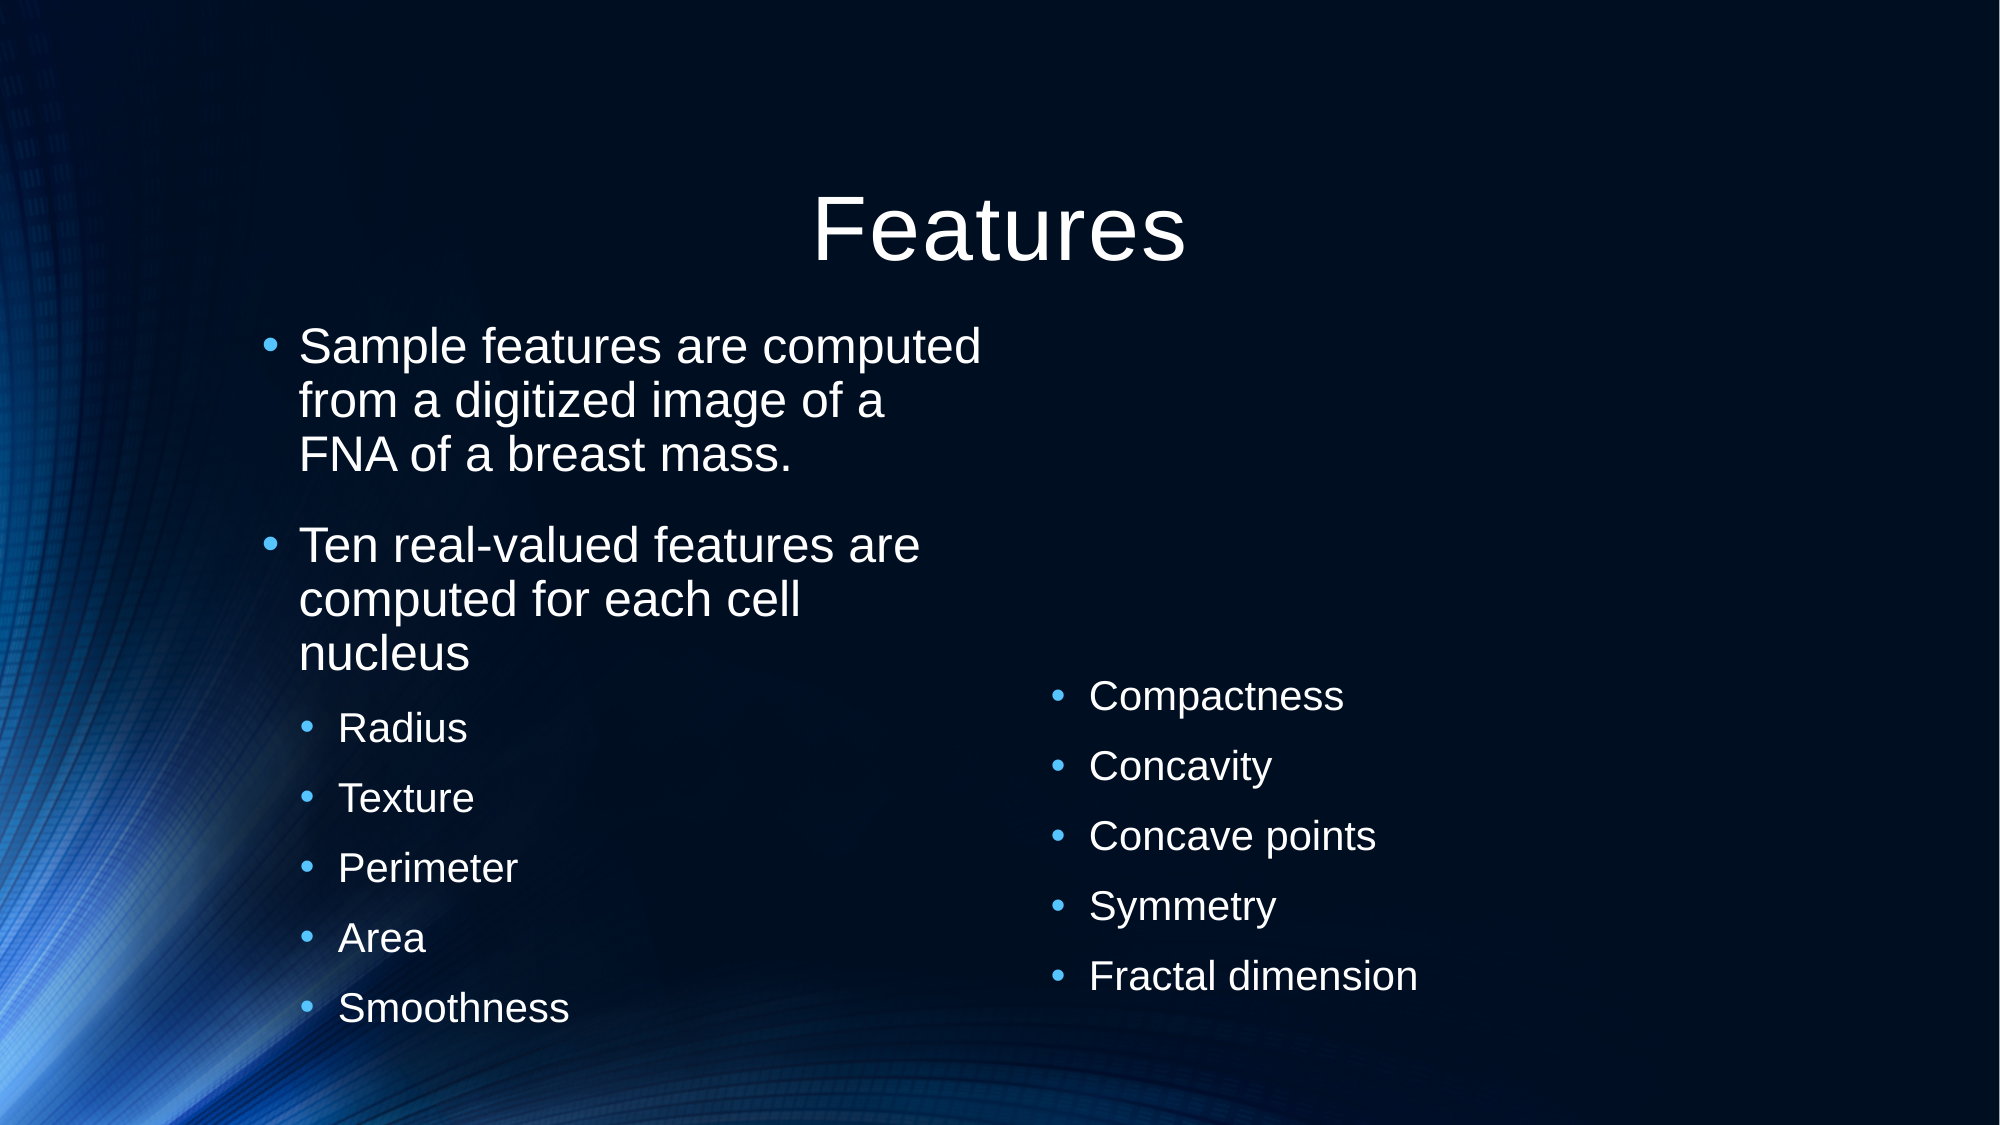

# Features
Sample features are computed from a digitized image of a FNA of a breast mass.
Ten real-valued features are computed for each cell nucleus
Radius
Texture
Perimeter
Area
Smoothness

Compactness
Concavity
Concave points
Symmetry
Fractal dimension